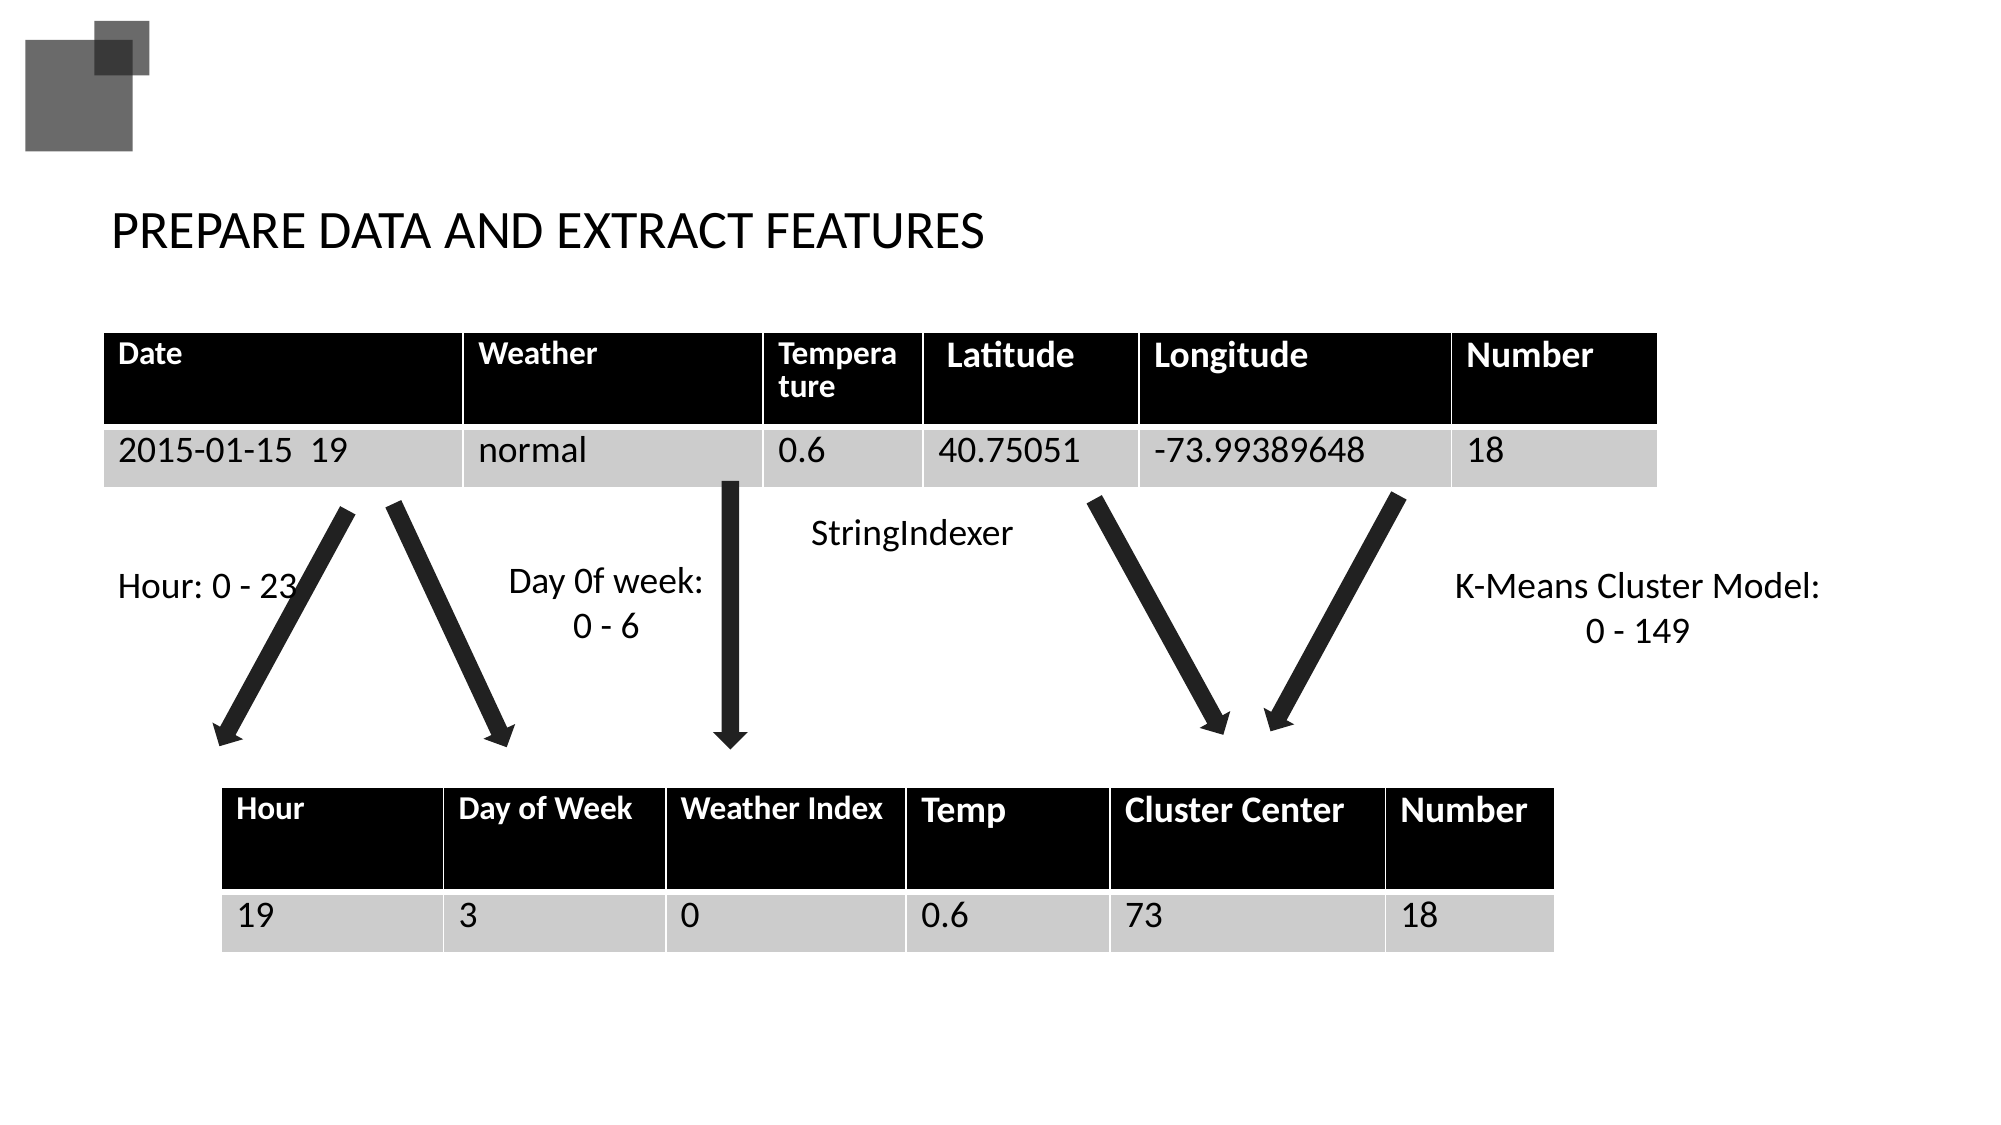

PREPARE DATA AND EXTRACT FEATURES
| Date | Weather | Temperature | Latitude | Longitude | Number |
| --- | --- | --- | --- | --- | --- |
| 2015-01-15 19 | normal | 0.6 | 40.75051 | -73.99389648 | 18 |

StringIndexer

Day 0f week: 0 - 6
K-Means Cluster Model:
0 - 149
Hour: 0 - 23
| Hour | Day of Week | Weather Index | Temp | Cluster Center | Number |
| --- | --- | --- | --- | --- | --- |
| 19 | 3 | 0 | 0.6 | 73 | 18 |